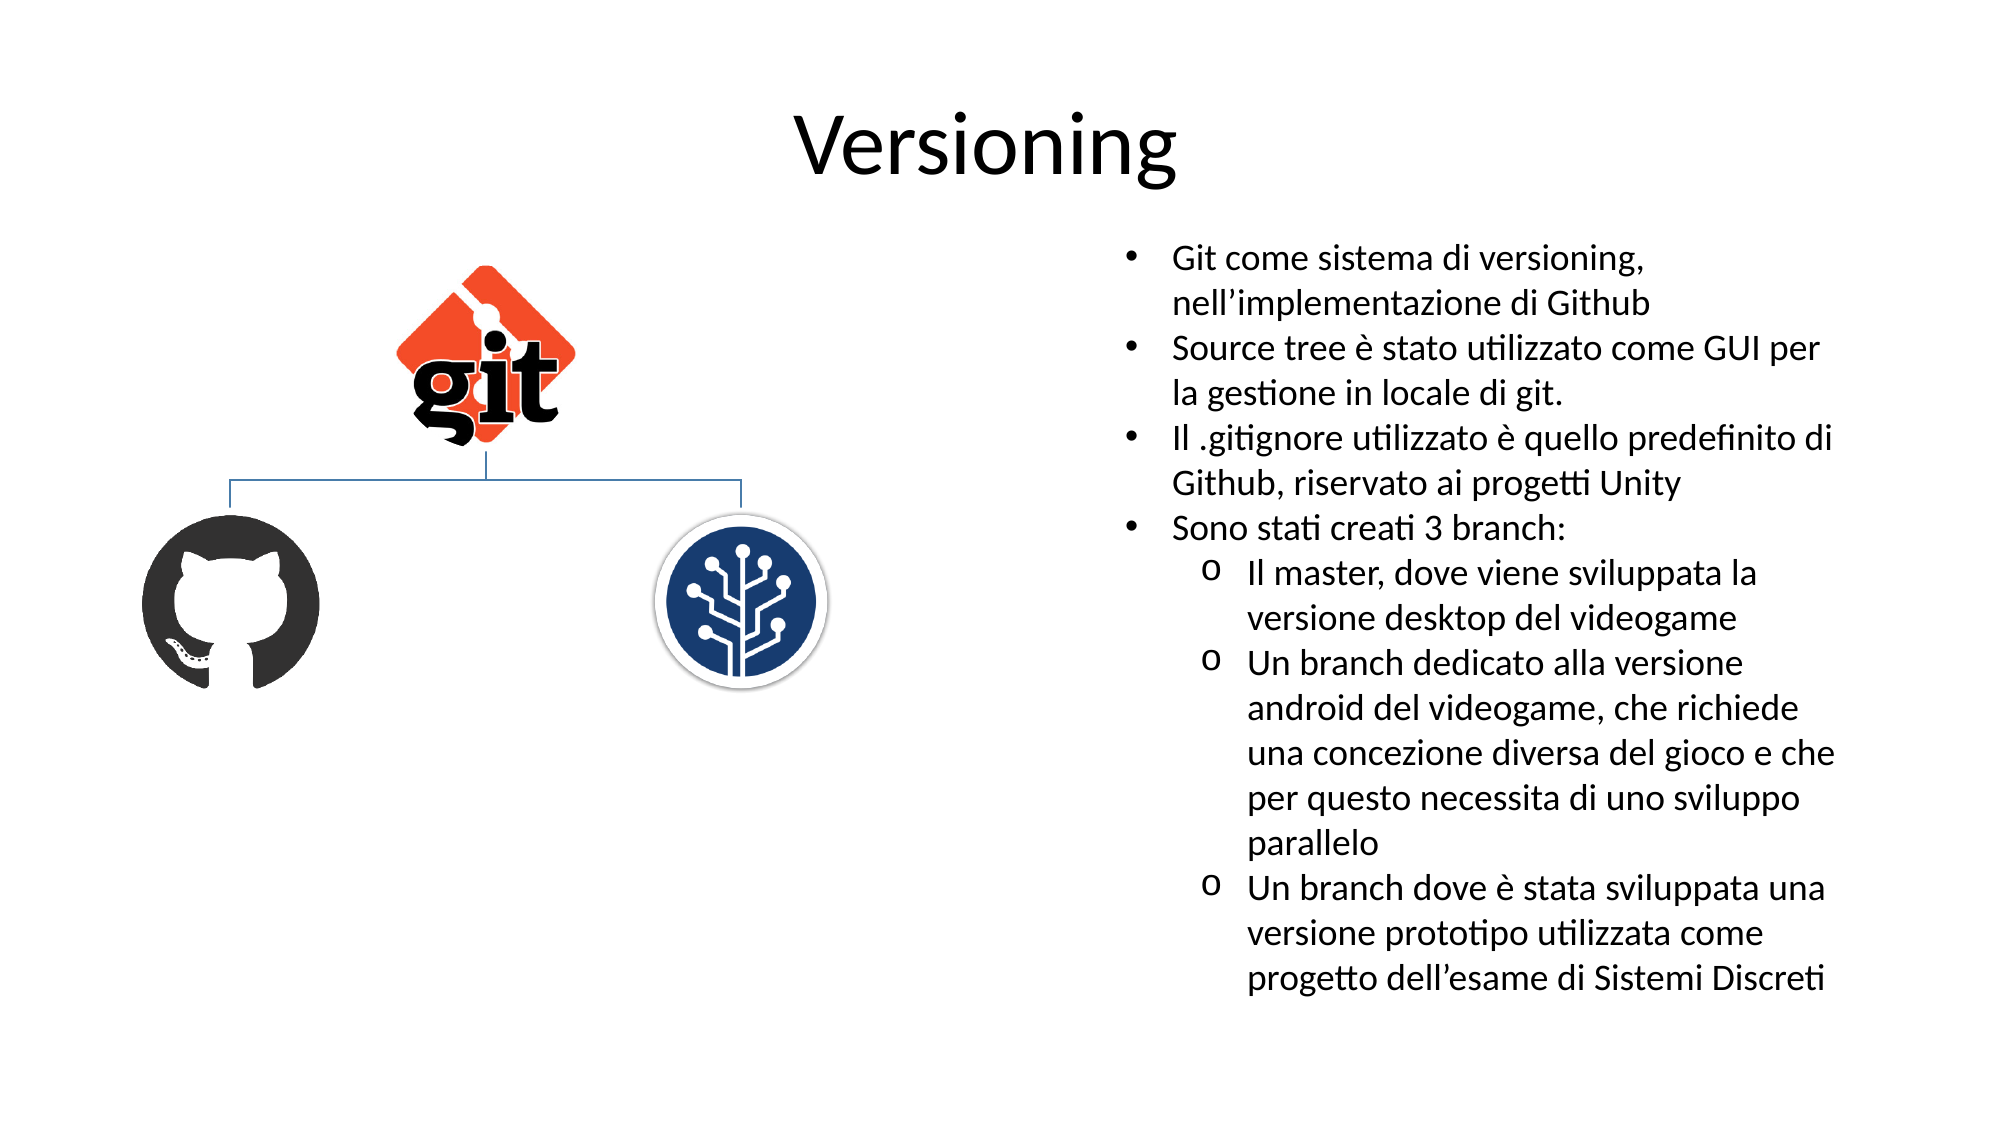

Versioning

Git come sistema di versioning, nell’implementazione di Github
Source tree è stato utilizzato come GUI per la gestione in locale di git.
Il .gitignore utilizzato è quello predefinito di Github, riservato ai progetti Unity
Sono stati creati 3 branch:
Il master, dove viene sviluppata la versione desktop del videogame
Un branch dedicato alla versione android del videogame, che richiede una concezione diversa del gioco e che per questo necessita di uno sviluppo parallelo
Un branch dove è stata sviluppata una versione prototipo utilizzata come progetto dell’esame di Sistemi Discreti